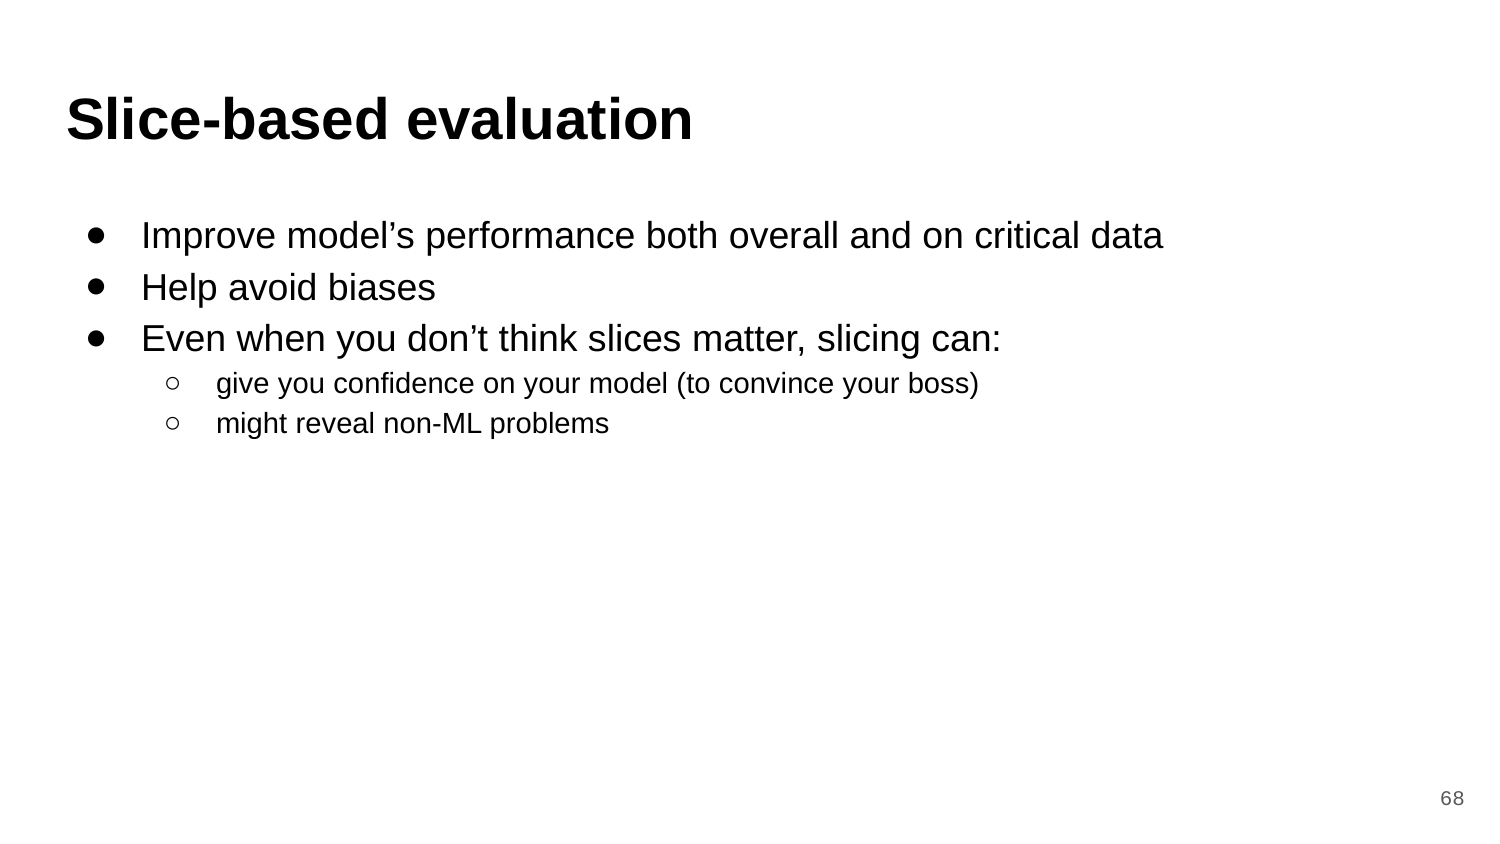

# Slice-based evaluation
Improve model’s performance both overall and on critical data
Help avoid biases
Even when you don’t think slices matter, slicing can:
give you confidence on your model (to convince your boss)
might reveal non-ML problems
68